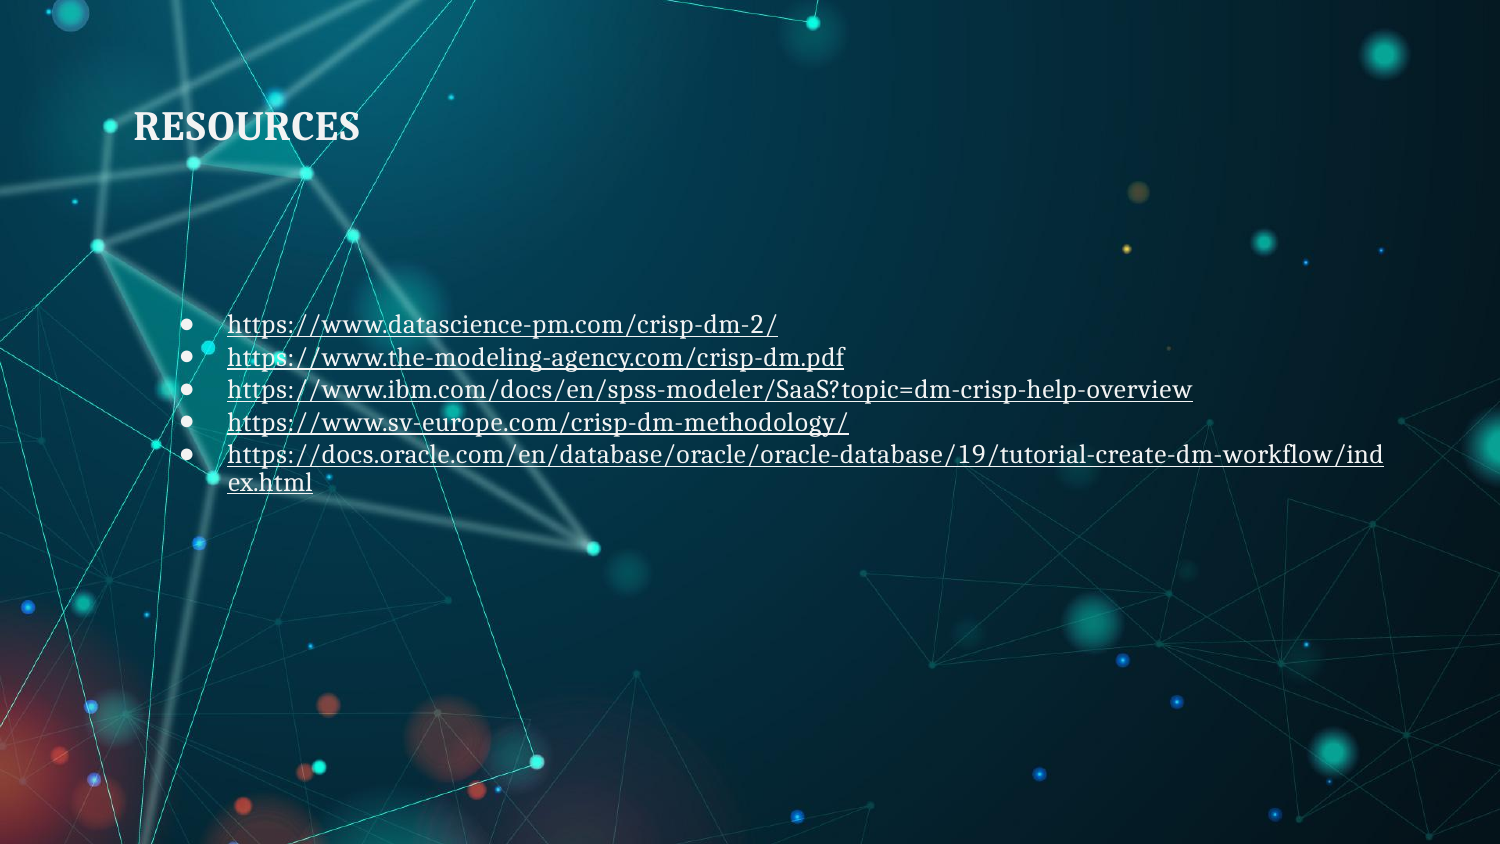

# RESOURCES

https://www.datascience-pm.com/crisp-dm-2/
https://www.the-modeling-agency.com/crisp-dm.pdf
https://www.ibm.com/docs/en/spss-modeler/SaaS?topic=dm-crisp-help-overview
https://www.sv-europe.com/crisp-dm-methodology/
https://docs.oracle.com/en/database/oracle/oracle-database/19/tutorial-create-dm-workflow/index.html